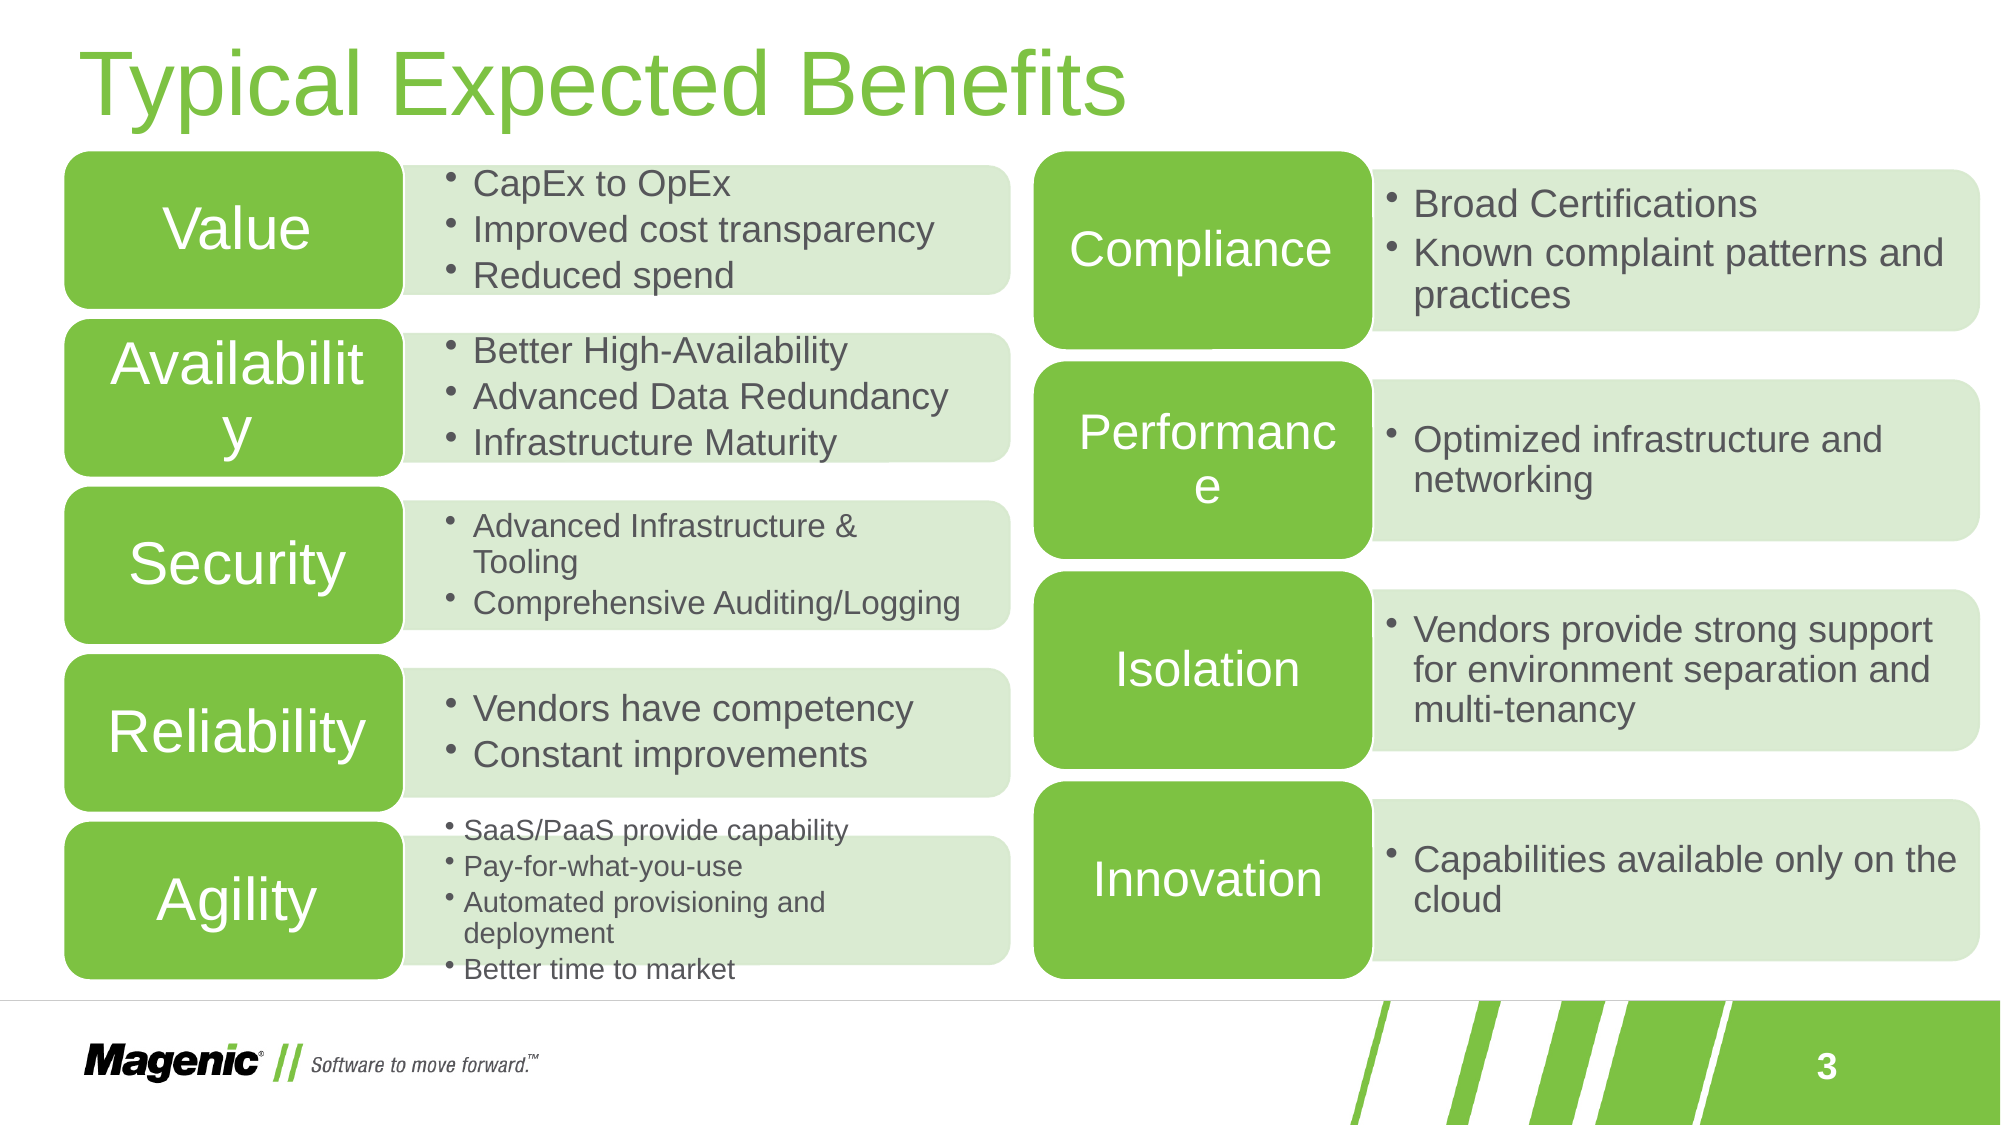

# Typical Expected Benefits
Broad Certifications
Known complaint patterns and practices
Compliance
Optimized infrastructure and networking
Performance
Vendors provide strong support for environment separation and multi-tenancy
Isolation
Capabilities available only on the cloud
Innovation
CapEx to OpEx
Improved cost transparency
Reduced spend
Value
Better High-Availability
Advanced Data Redundancy
Infrastructure Maturity
Availability
Advanced Infrastructure & Tooling
Comprehensive Auditing/Logging
Security
Vendors have competency
Constant improvements
Reliability
SaaS/PaaS provide capability
Pay-for-what-you-use
Automated provisioning and deployment
Better time to market
Agility